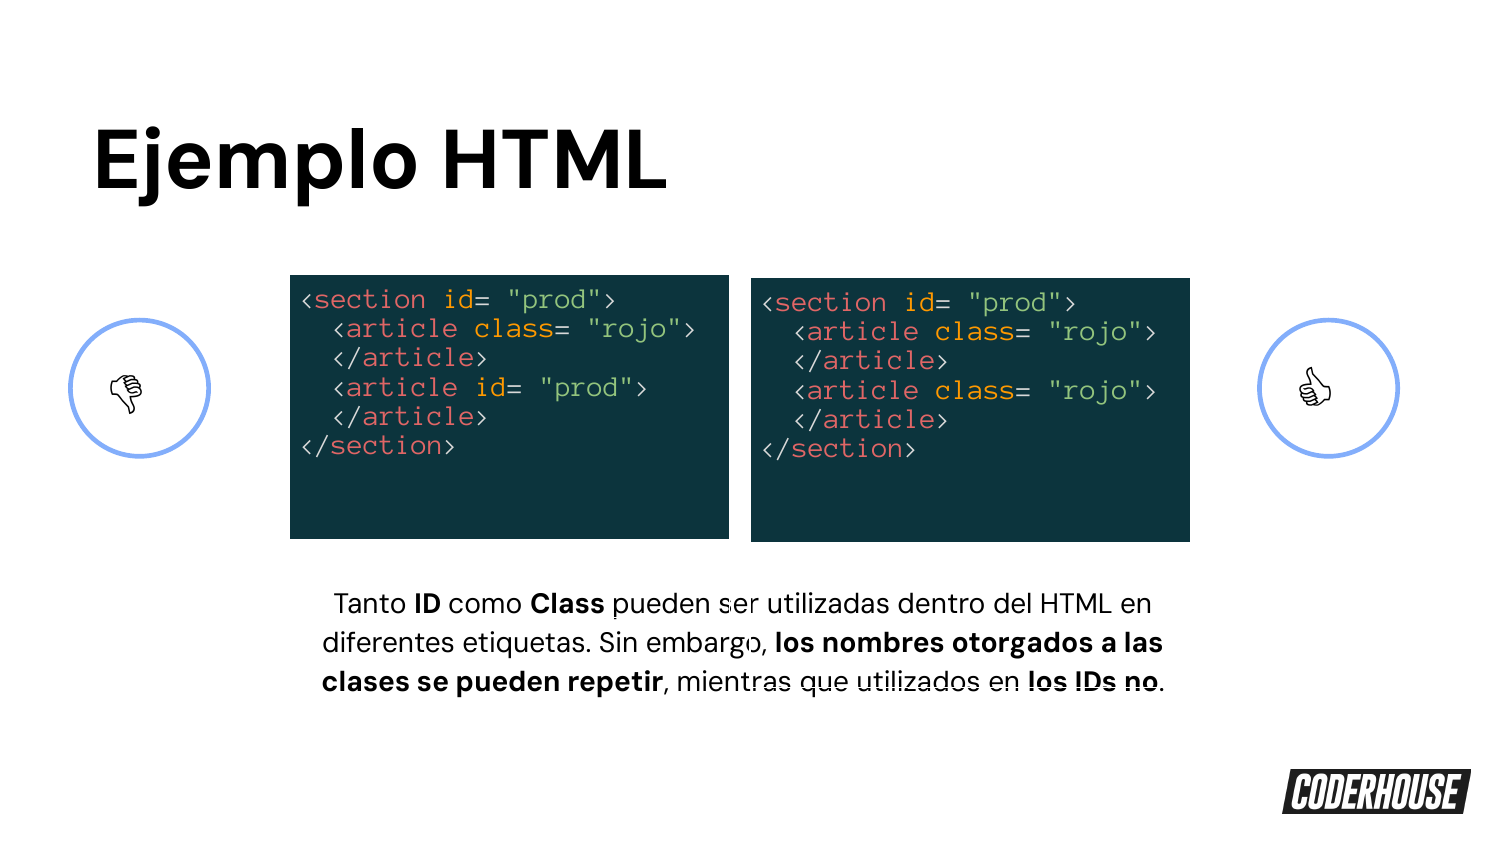

Ejemplo HTML
| <section id= "prod"> <article class= "rojo"> </article> <article id= "prod"> </article> </section> |
| --- |
|  |
| <section id= "prod"> <article class= "rojo"> </article> <article class= "rojo"> </article> </section> |
| --- |
|  |
👎
👍
Tanto ID como Class pueden ser utilizadas dentro del HTML en diferentes etiquetas. Sin embargo, los nombres otorgados a las clases se pueden repetir, mientras que utilizados en los IDs no.